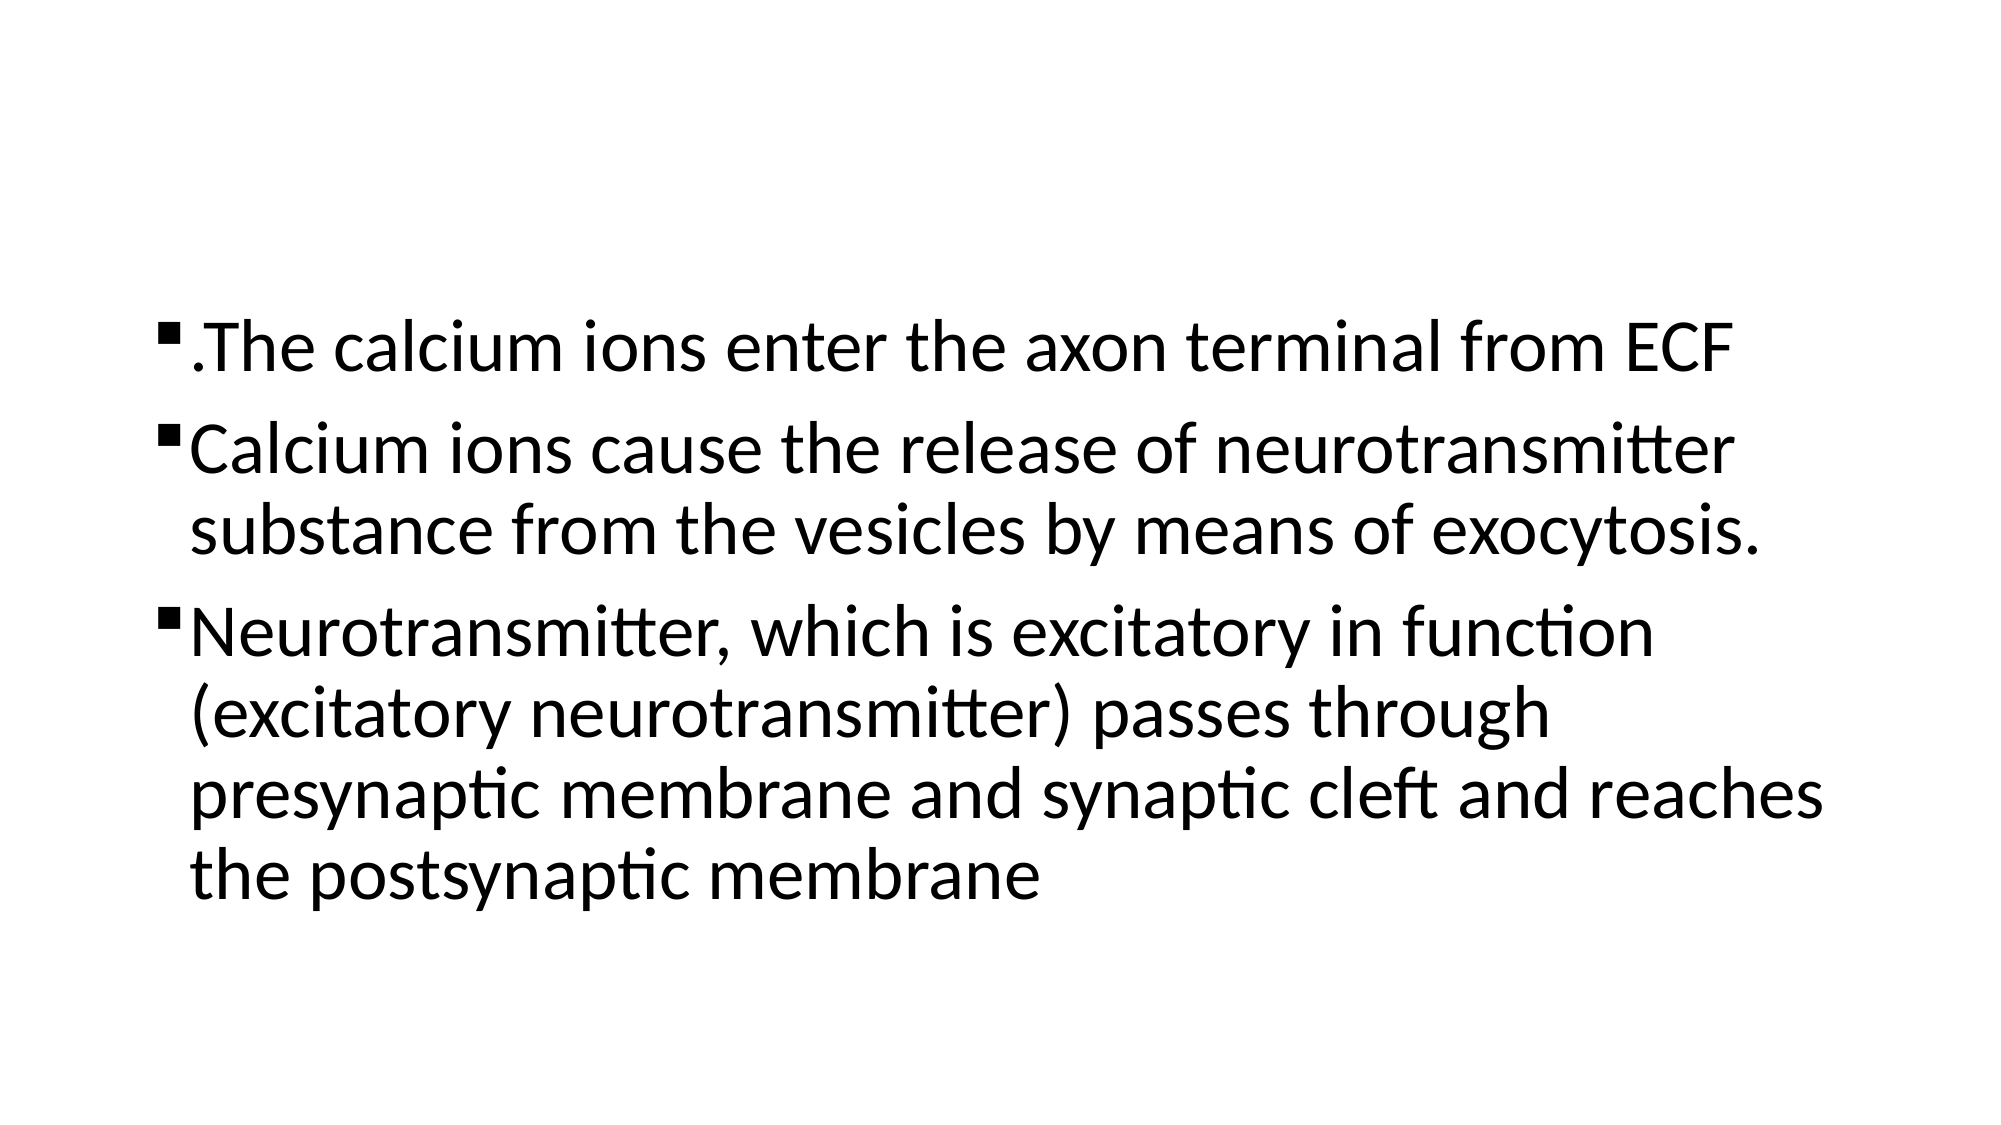

#
.The calcium ions enter the axon terminal from ECF
Calcium ions cause the release of neurotransmitter substance from the vesicles by means of exocytosis.
Neurotransmitter, which is excitatory in function (excitatory neurotransmitter) passes through presynaptic membrane and synaptic cleft and reaches the postsynaptic membrane